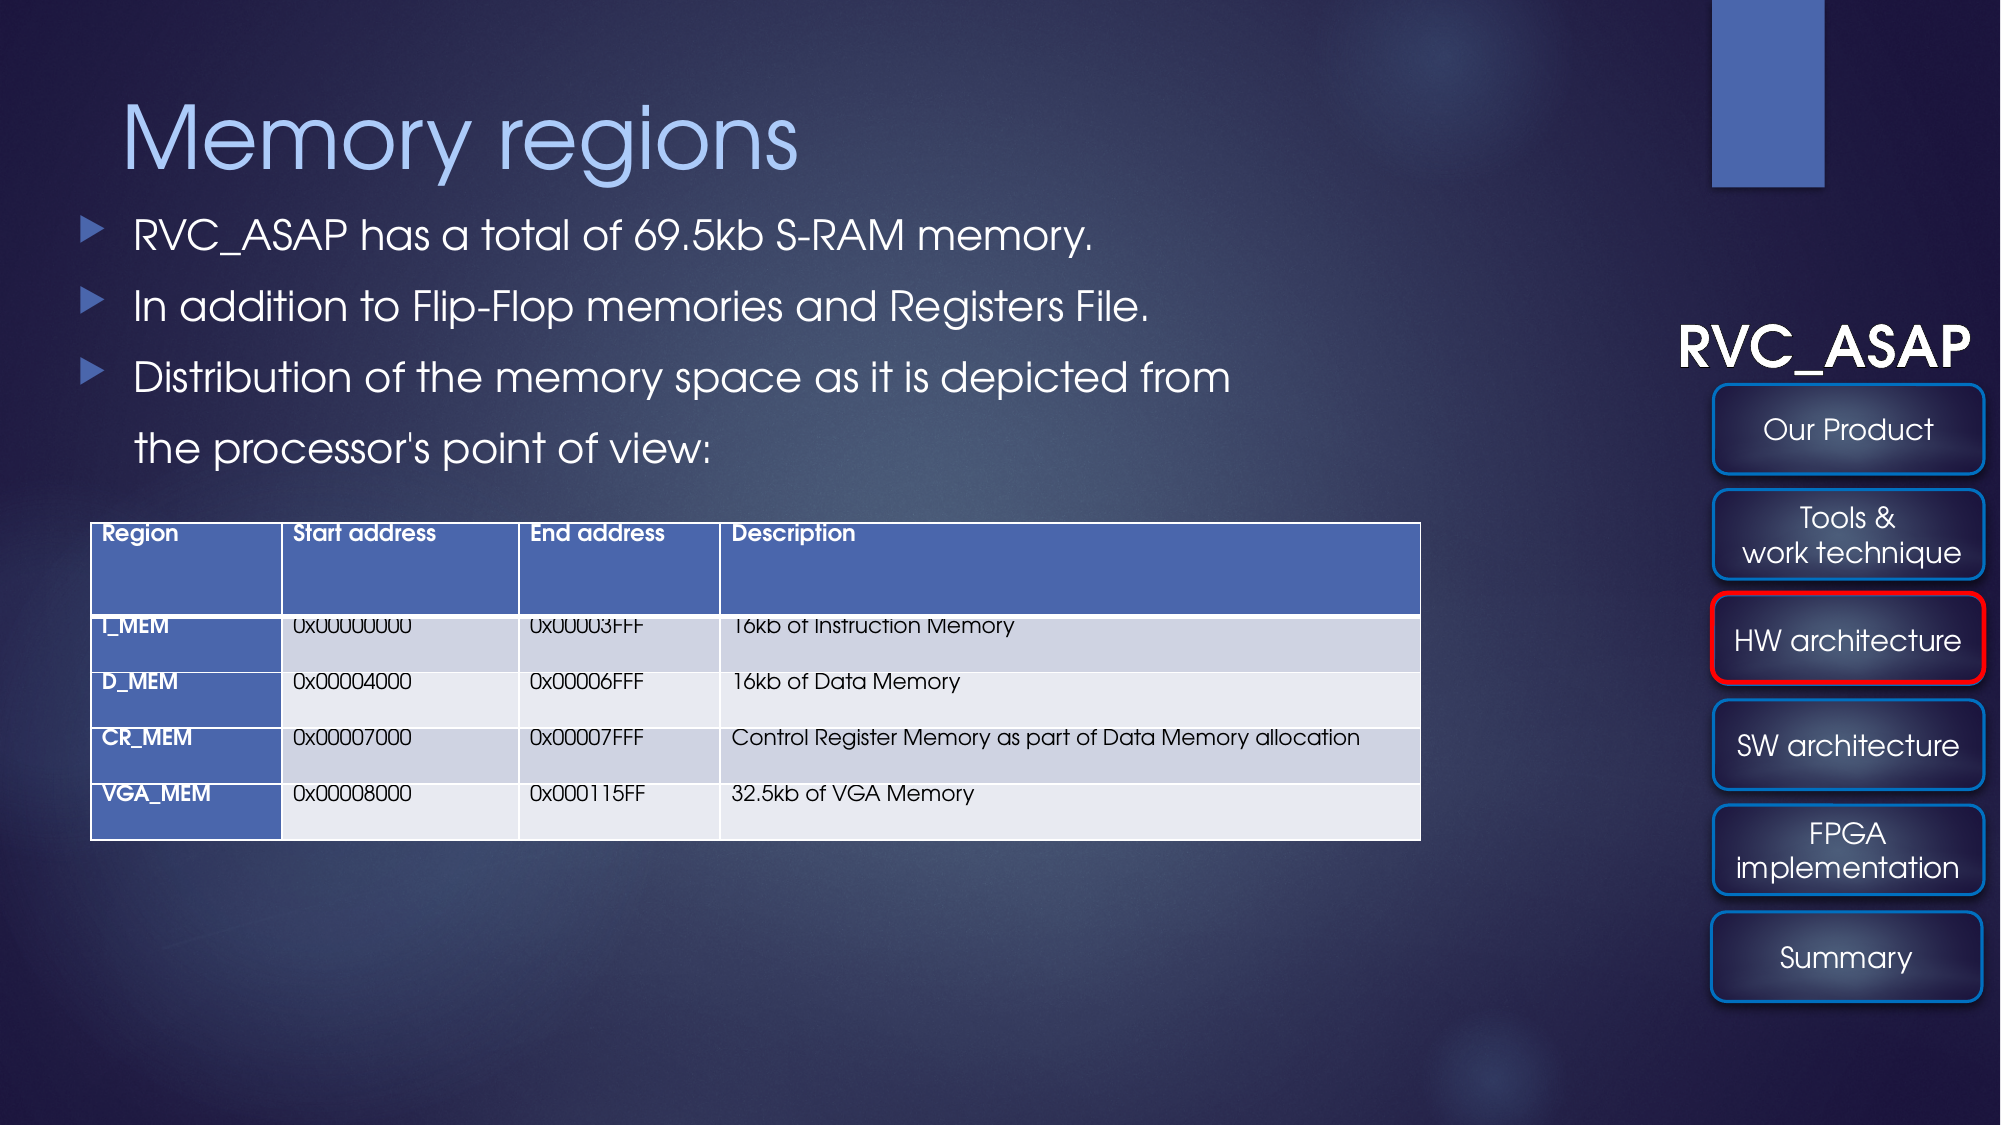

# Memory regions
RVC_ASAP has a total of 69.5kb S-RAM memory.
In addition to Flip-Flop memories and Registers File.
Distribution of the memory space as it is depicted from
     the processor's point of view:

| Region | Start address | End address | Description |
| --- | --- | --- | --- |
| I\_MEM | 0x00000000 | 0x00003FFF | 16kb of Instruction Memory |
| D\_MEM | 0x00004000 | 0x00006FFF | 16kb of Data Memory |
| CR\_MEM | 0x00007000 | 0x00007FFF | Control Register Memory as part of Data Memory allocation |
| VGA\_MEM | 0x00008000 | 0x000115FF | 32.5kb of VGA Memory |